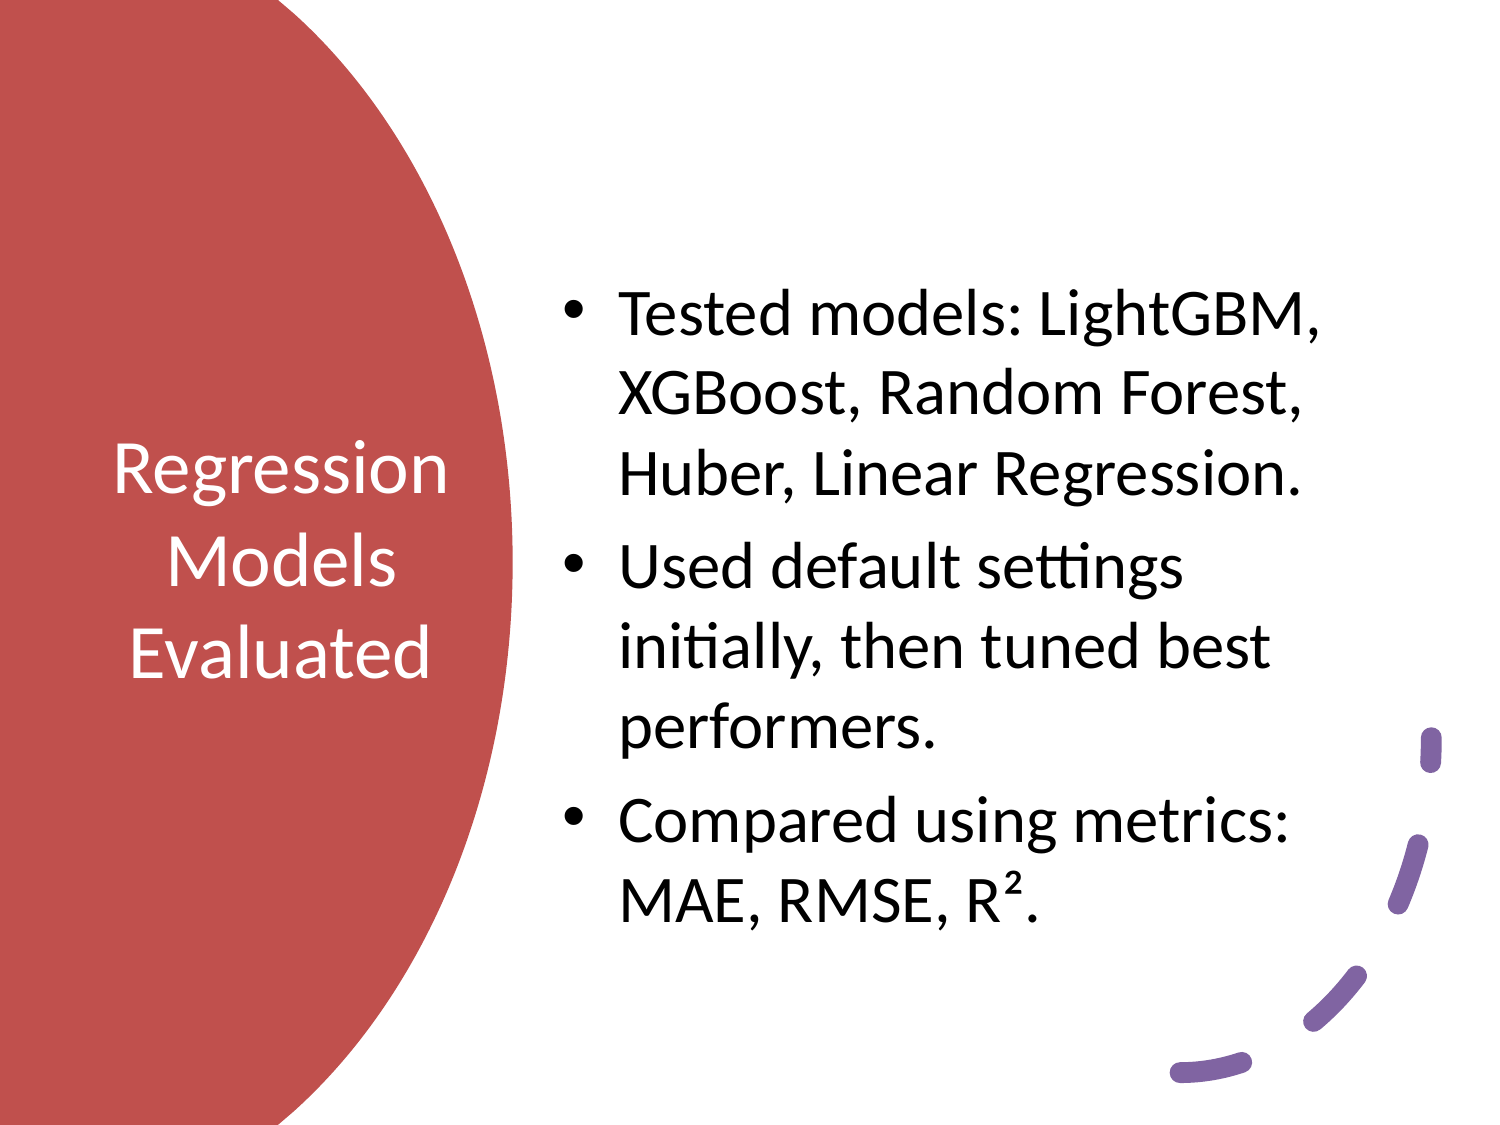

Tested models: LightGBM, XGBoost, Random Forest, Huber, Linear Regression.
Used default settings initially, then tuned best performers.
Compared using metrics: MAE, RMSE, R².
# Regression Models Evaluated